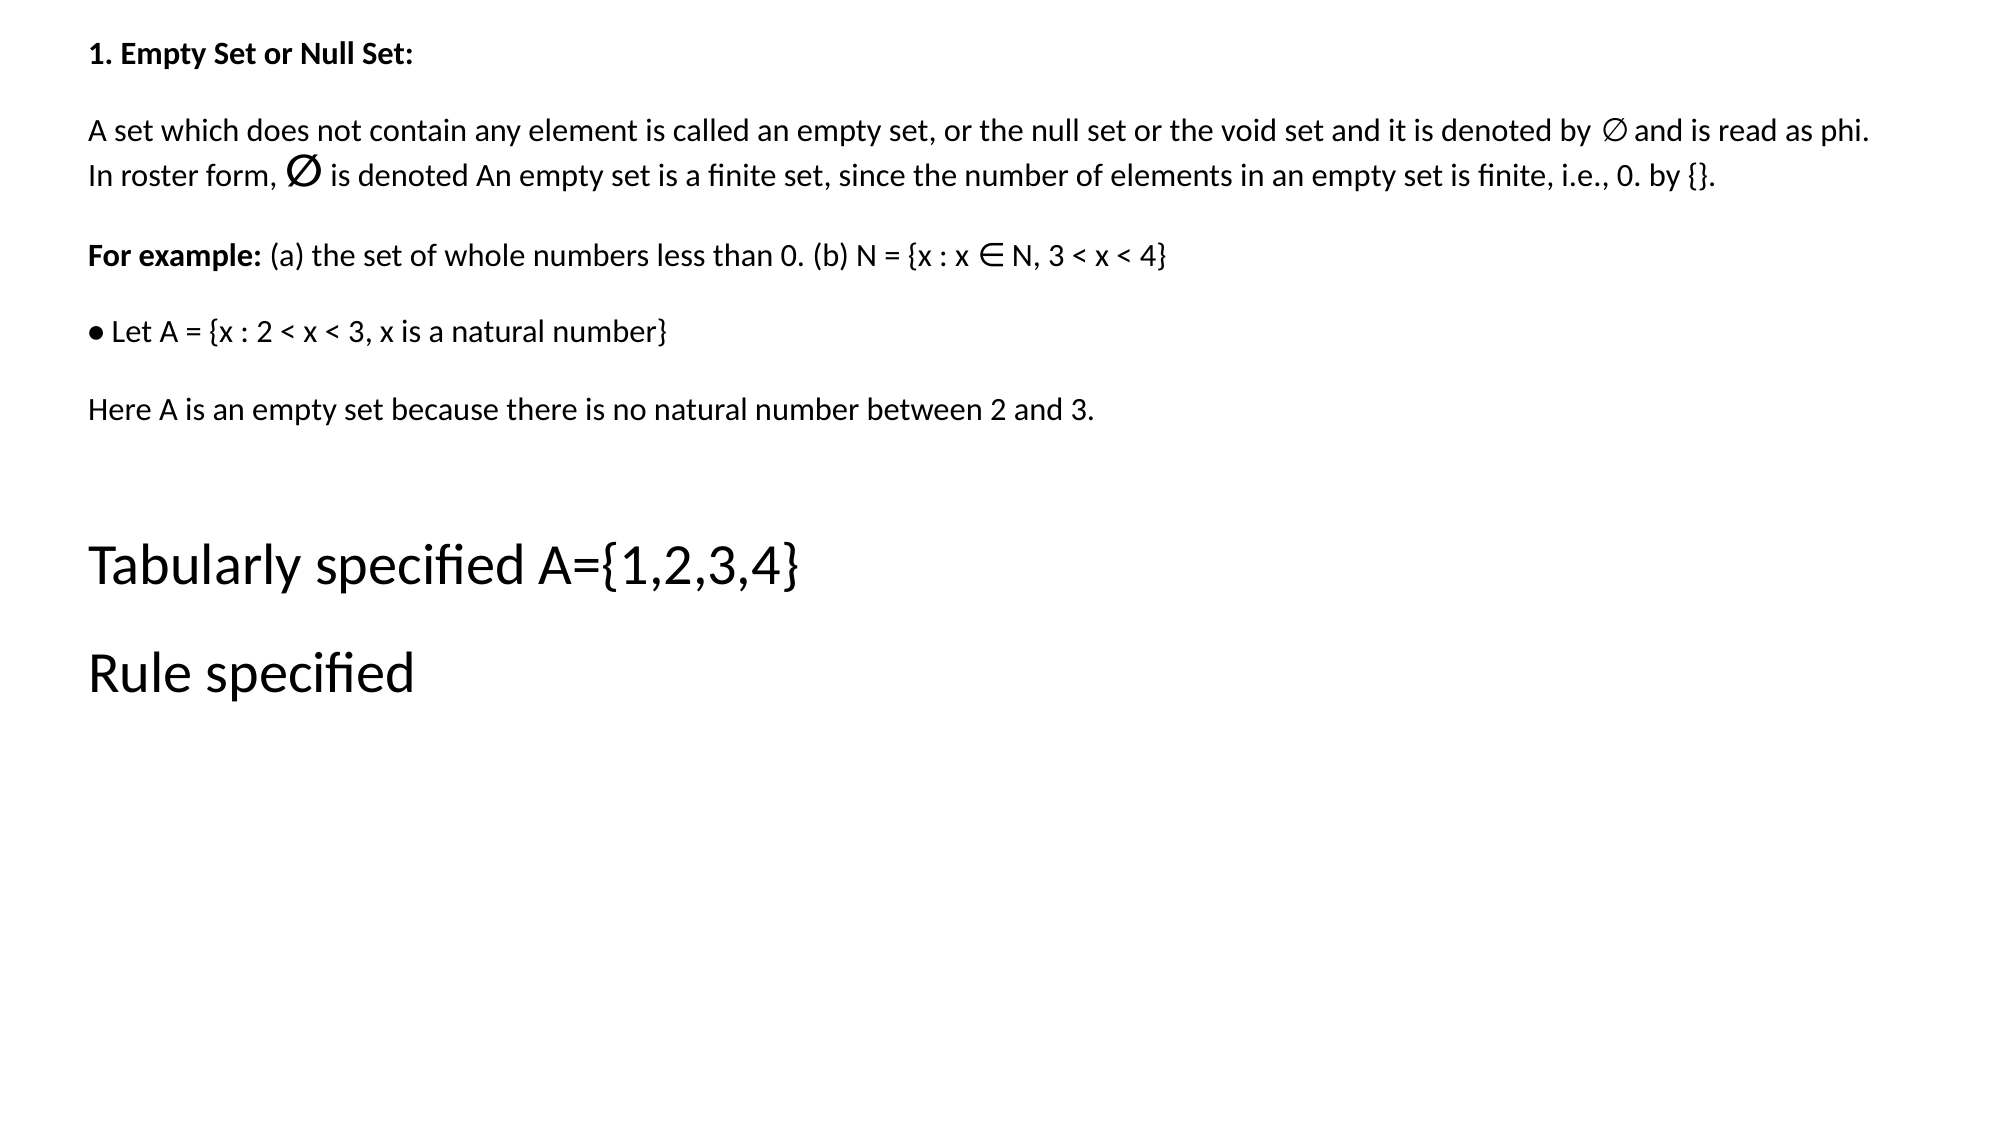

1. Empty Set or Null Set:
A set which does not contain any element is called an empty set, or the null set or the void set and it is denoted by ∅ and is read as phi. In roster form, ∅ is denoted An empty set is a finite set, since the number of elements in an empty set is finite, i.e., 0. by {}.
For example: (a) the set of whole numbers less than 0. (b) N = {x : x ∈ N, 3 < x < 4}
• Let A = {x : 2 < x < 3, x is a natural number}
Here A is an empty set because there is no natural number between 2 and 3.

Tabularly specified A={1,2,3,4}
Rule specified